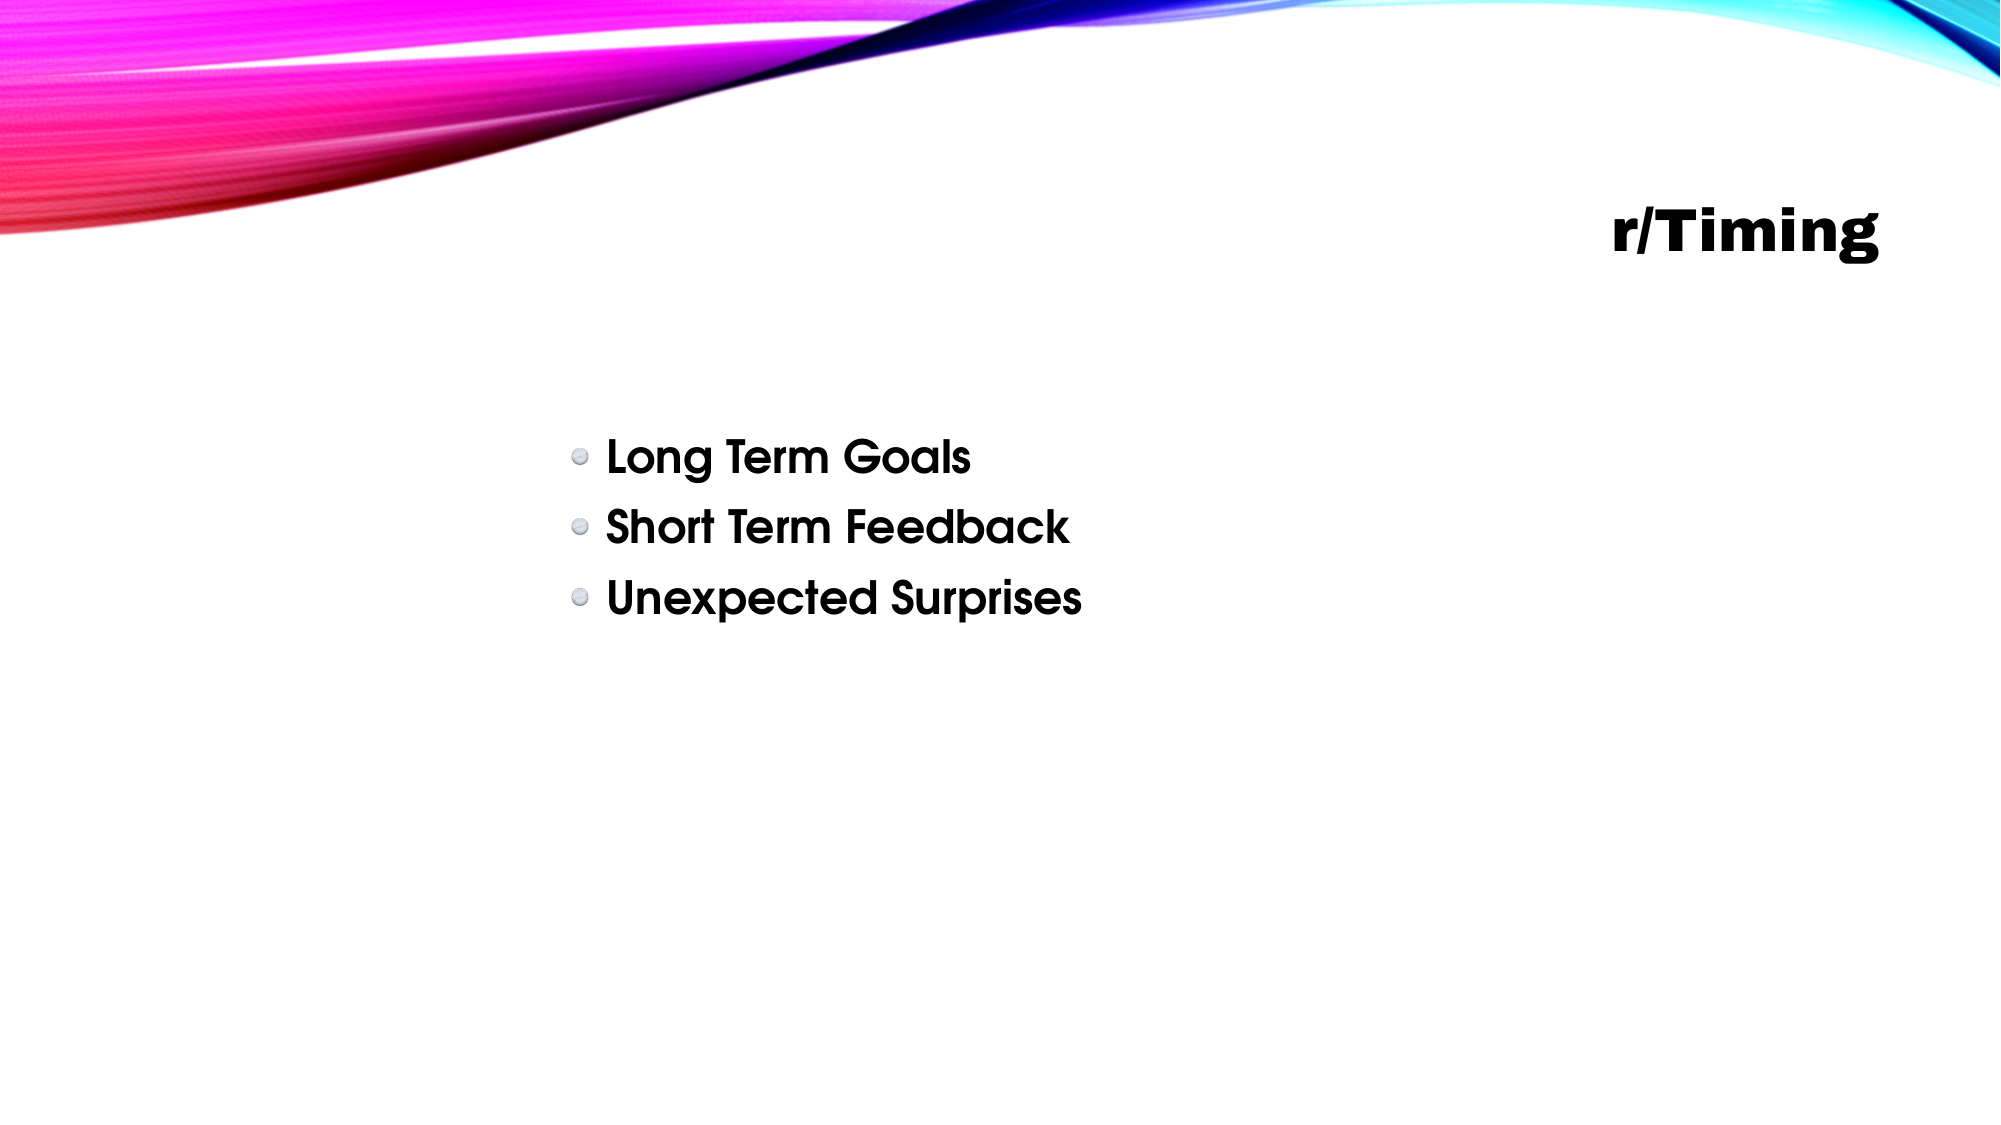

# r/Timing
Long Term Goals
Short Term Feedback
Unexpected Surprises